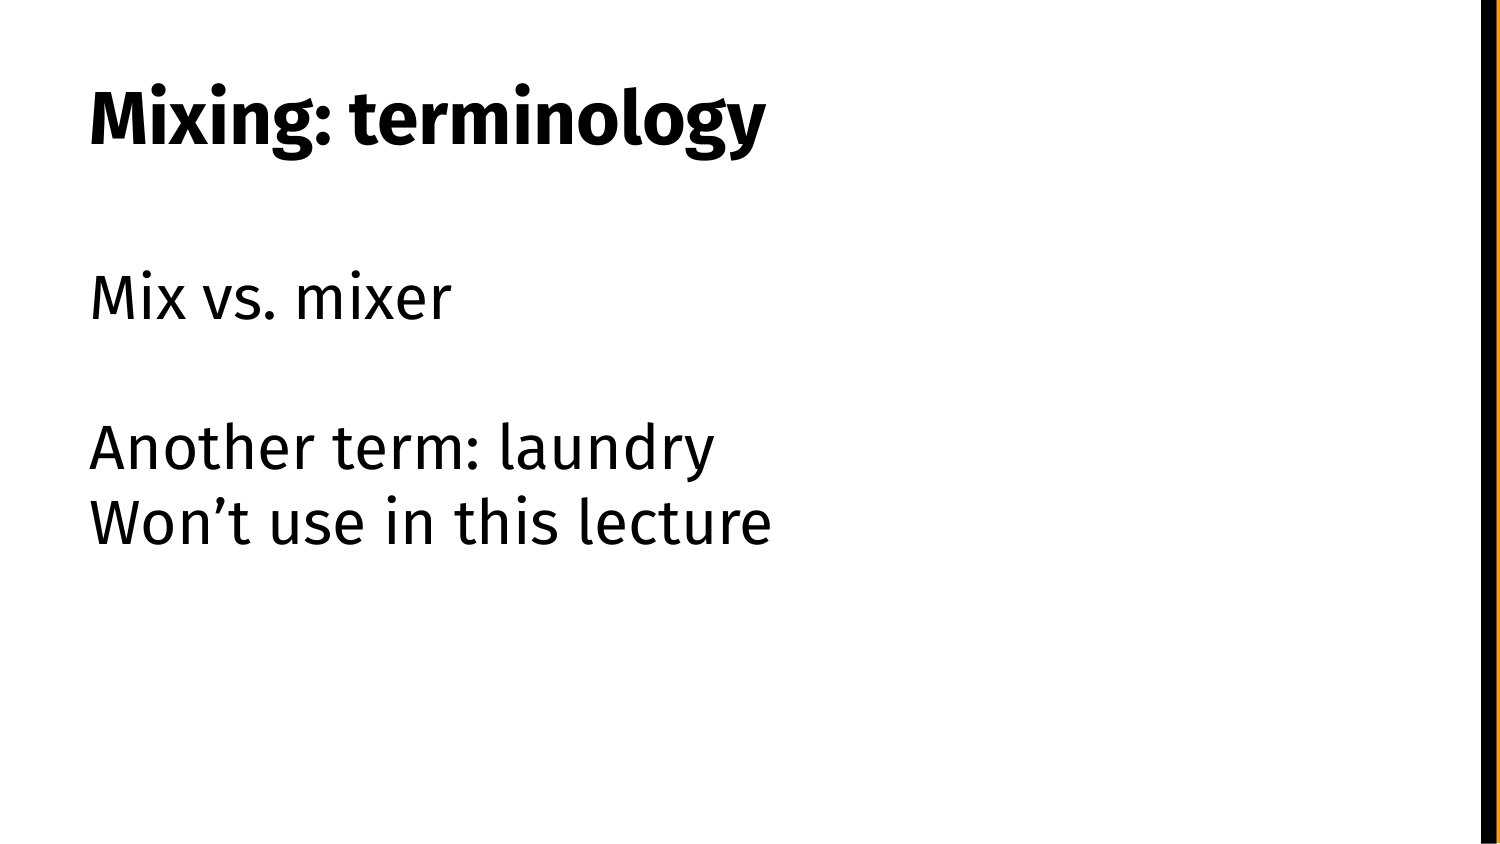

Mixing: terminology

Mix vs. mixer

Another term: laundry
Won’t use in this lecture